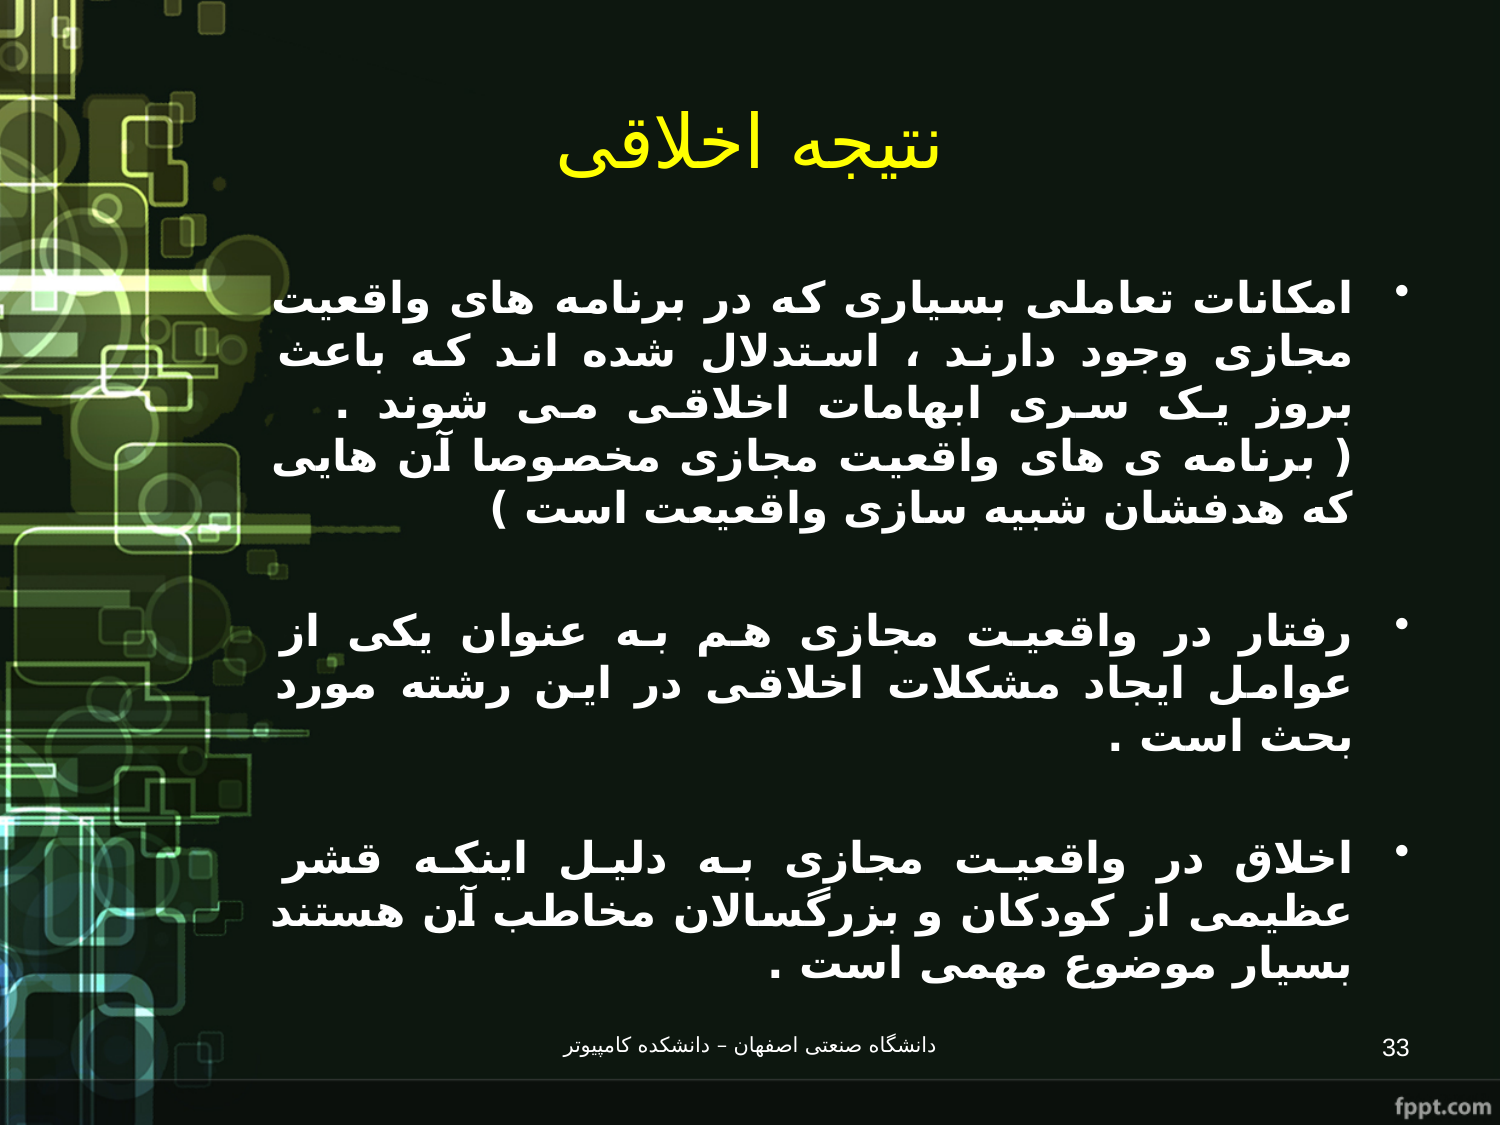

# نتیجه اخلاقی
امکانات تعاملی بسیاری که در برنامه های واقعیت مجازی وجود دارند ، استدلال شده اند که باعث بروز یک سری ابهامات اخلاقی می شوند .   ( برنامه ی های واقعیت مجازی مخصوصا آن هایی که هدفشان شبیه سازی واقعیعت است )

رفتار در واقعیت مجازی هم به عنوان یکی از عوامل ایجاد مشکلات اخلاقی در این رشته مورد بحث است .

اخلاق در واقعیت مجازی به دلیل اینکه قشر عظیمی از کودکان و بزرگسالان مخاطب آن هستند بسیار موضوع مهمی است .
دانشگاه صنعتی اصفهان – دانشکده کامپیوتر
33